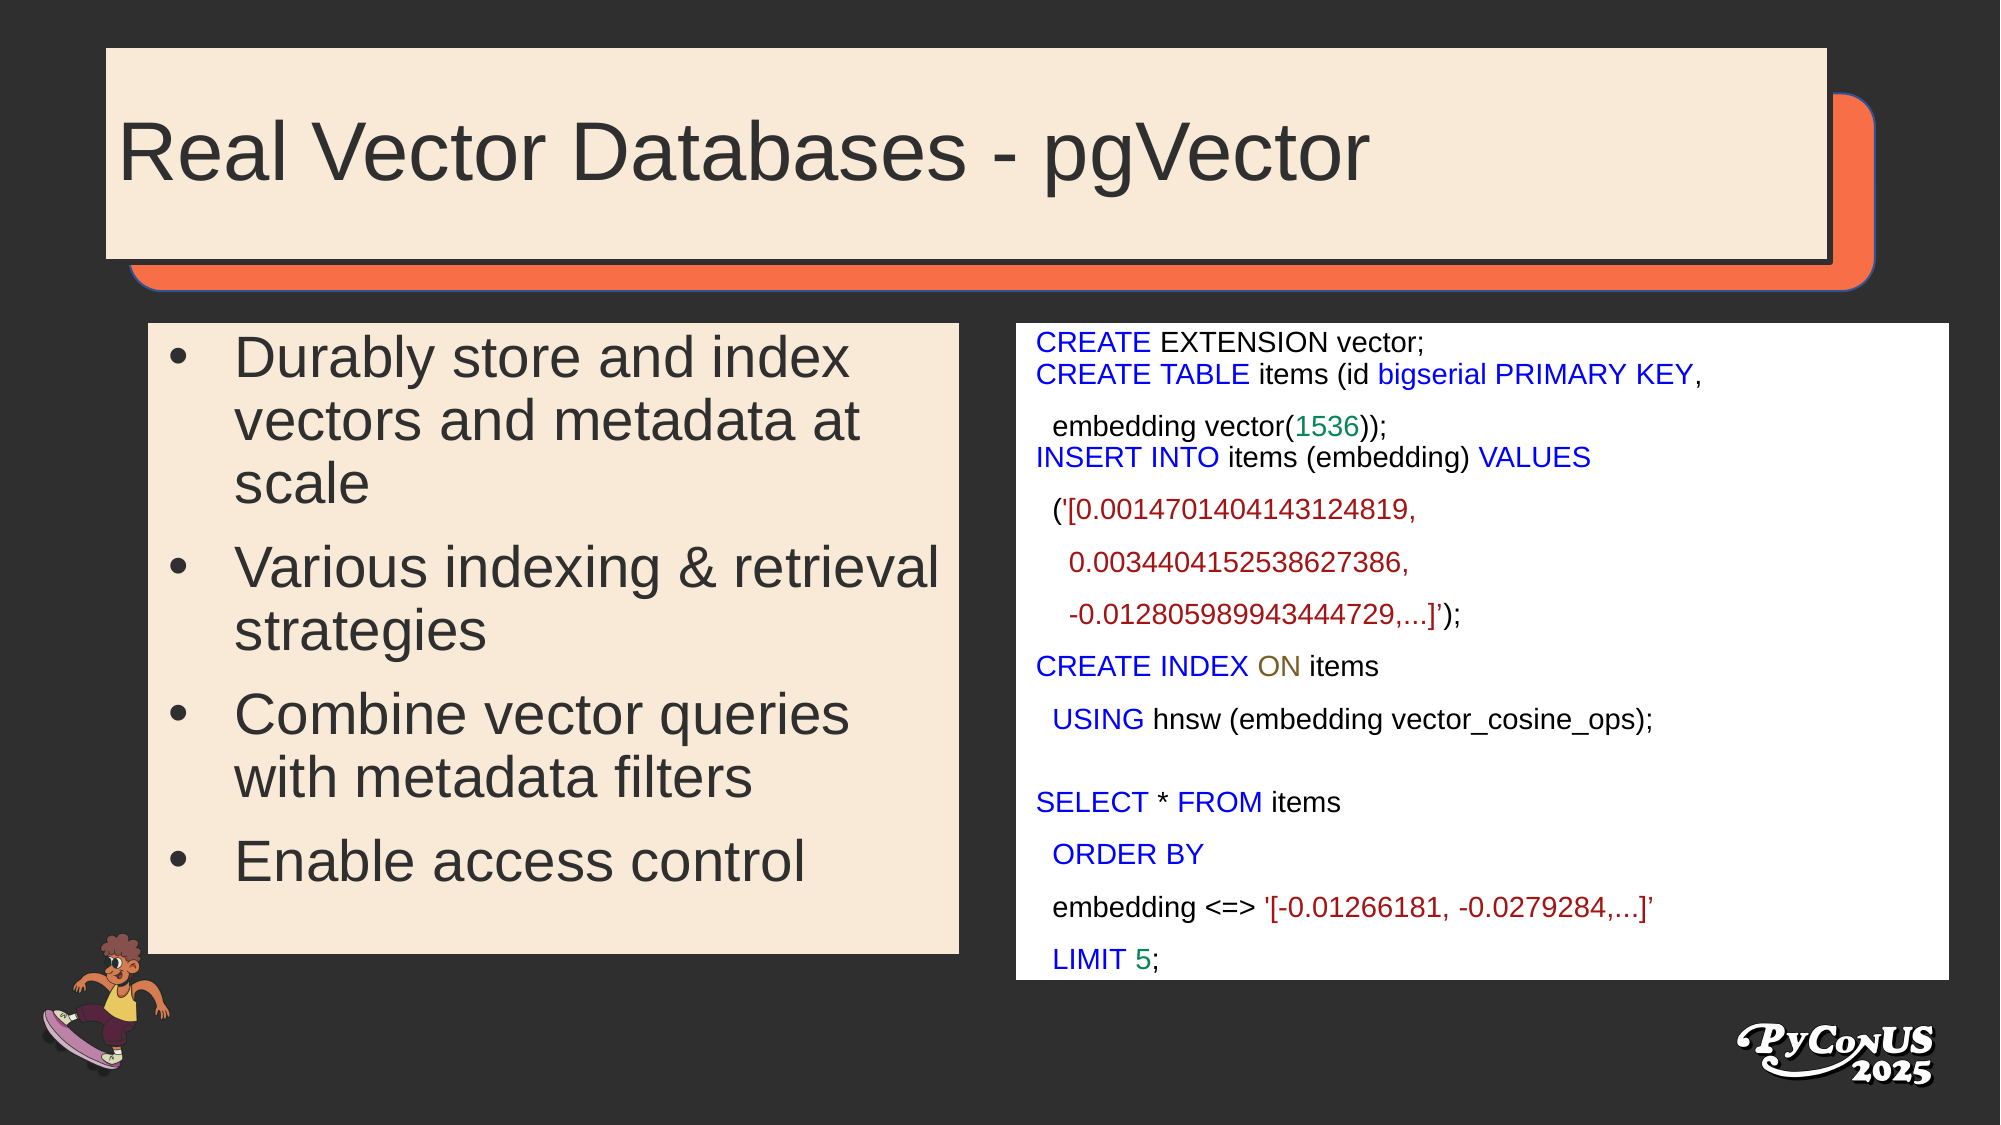

# Real Vector Databases - pgVector
Durably store and index vectors and metadata at scale
Various indexing & retrieval strategies
Combine vector queries with metadata filters
Enable access control

CREATE EXTENSION vector;
CREATE TABLE items (id bigserial PRIMARY KEY,
  embedding vector(1536));
INSERT INTO items (embedding) VALUES
  ('[0.0014701404143124819,
    0.0034404152538627386,
    -0.012805989943444729,...]’);
CREATE INDEX ON items
  USING hnsw (embedding vector_cosine_ops);
SELECT * FROM items
  ORDER BY
  embedding <=> '[-0.01266181, -0.0279284,...]’
  LIMIT 5;